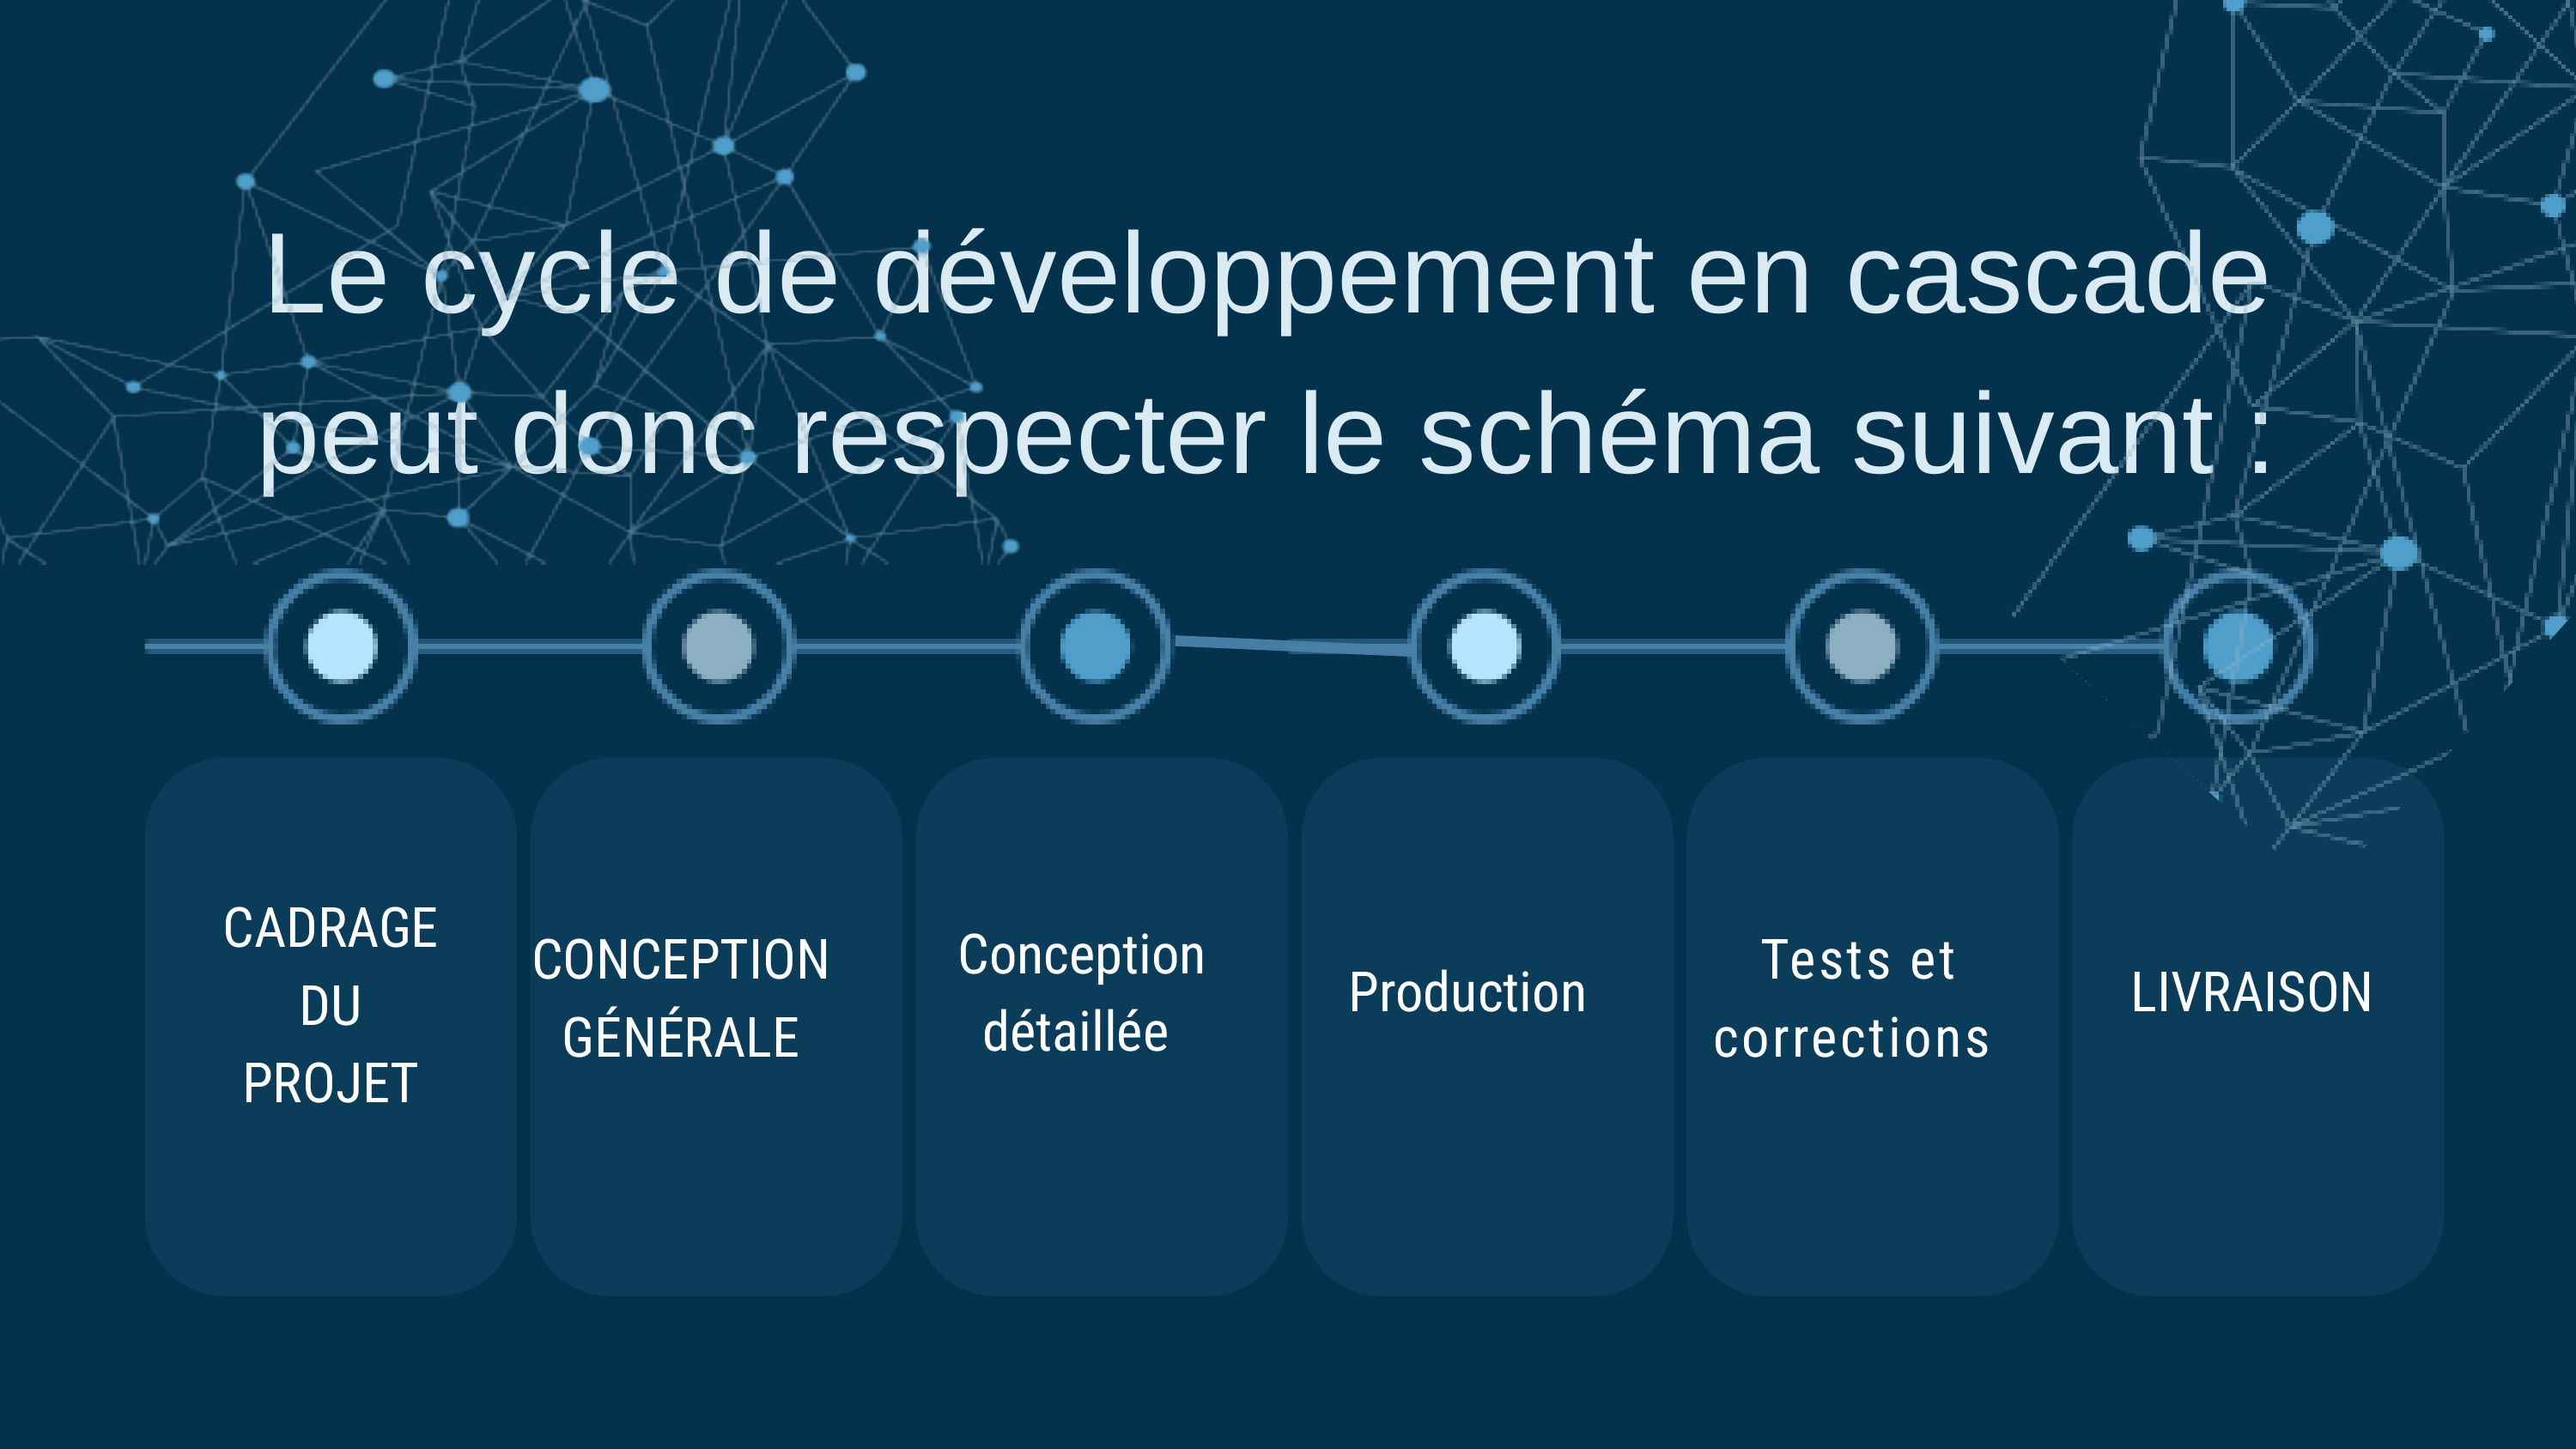

Le cycle de développement en cascade peut donc respecter le schéma suivant :

  CADRAGE DU PROJET

 Conception détaillée

CONCEPTION GÉNÉRALE

 Tests et corrections
 Production

LIVRAISON